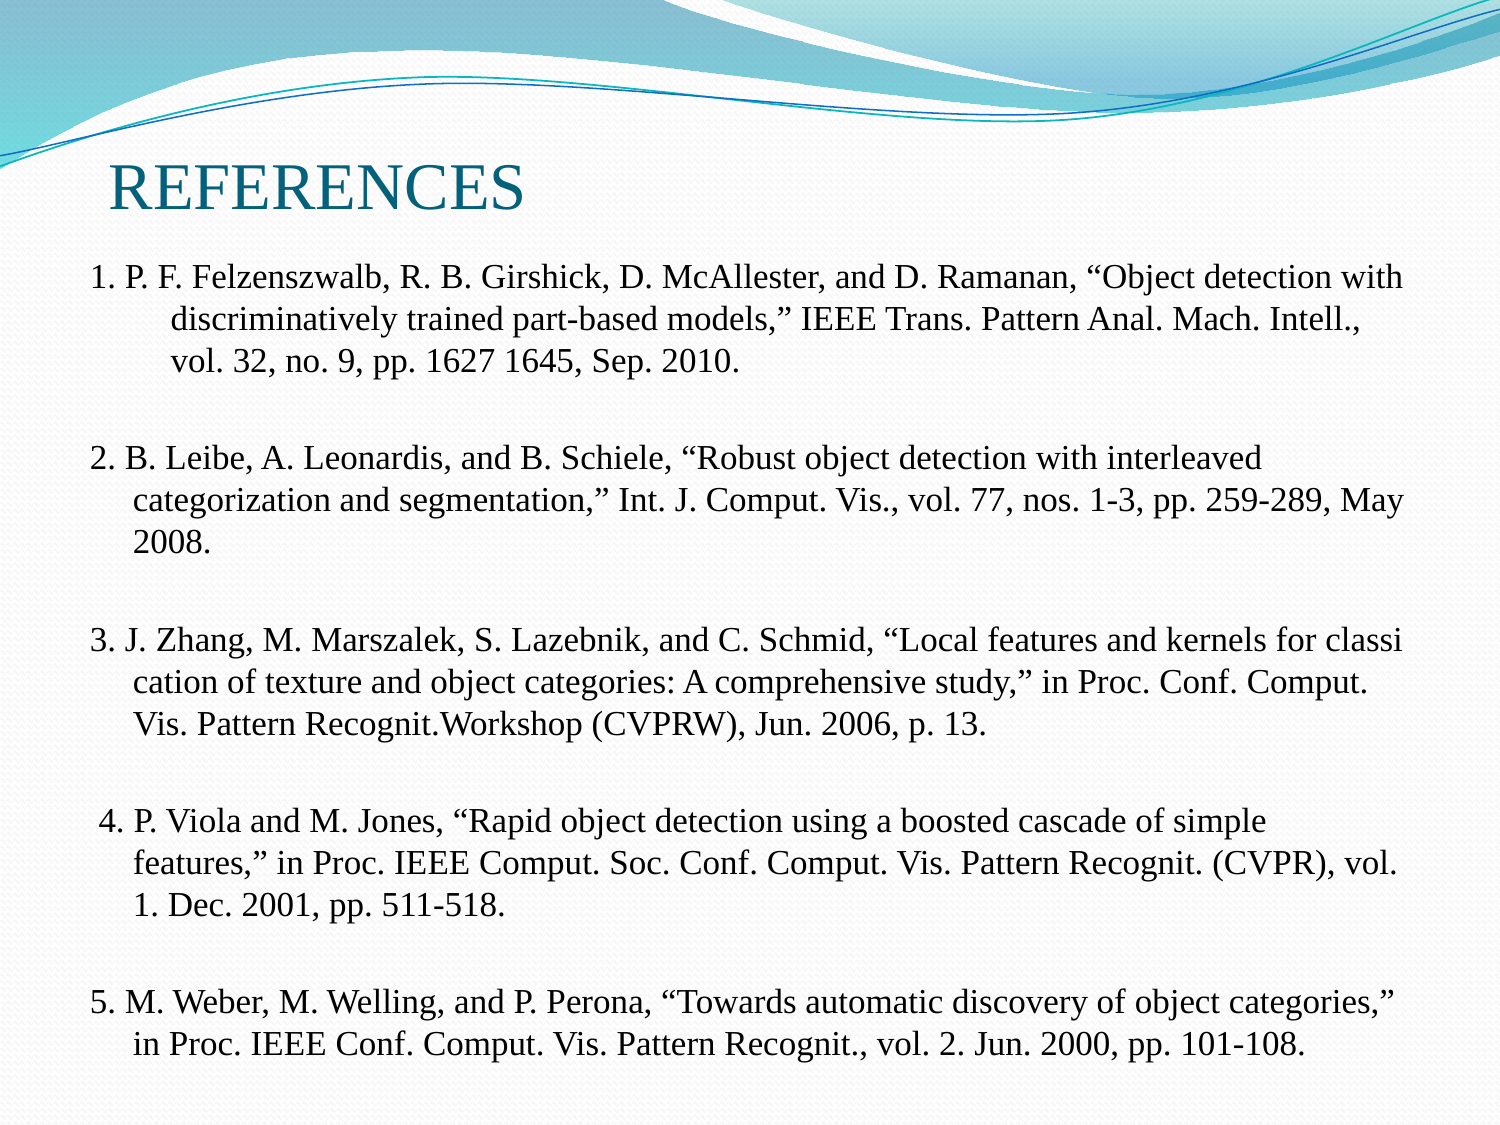

# REFERENCES
1. P. F. Felzenszwalb, R. B. Girshick, D. McAllester, and D. Ramanan, “Object detection with discriminatively trained part-based models,” IEEE Trans. Pattern Anal. Mach. Intell., vol. 32, no. 9, pp. 1627 1645, Sep. 2010.

2. B. Leibe, A. Leonardis, and B. Schiele, “Robust object detection with interleaved categorization and segmentation,” Int. J. Comput. Vis., vol. 77, nos. 1-3, pp. 259-289, May 2008.

3. J. Zhang, M. Marszalek, S. Lazebnik, and C. Schmid, “Local features and kernels for classi cation of texture and object categories: A comprehensive study,” in Proc. Conf. Comput. Vis. Pattern Recognit.Workshop (CVPRW), Jun. 2006, p. 13.

 4. P. Viola and M. Jones, “Rapid object detection using a boosted cascade of simple features,” in Proc. IEEE Comput. Soc. Conf. Comput. Vis. Pattern Recognit. (CVPR), vol. 1. Dec. 2001, pp. 511-518.

5. M. Weber, M. Welling, and P. Perona, “Towards automatic discovery of object categories,” in Proc. IEEE Conf. Comput. Vis. Pattern Recognit., vol. 2. Jun. 2000, pp. 101-108.